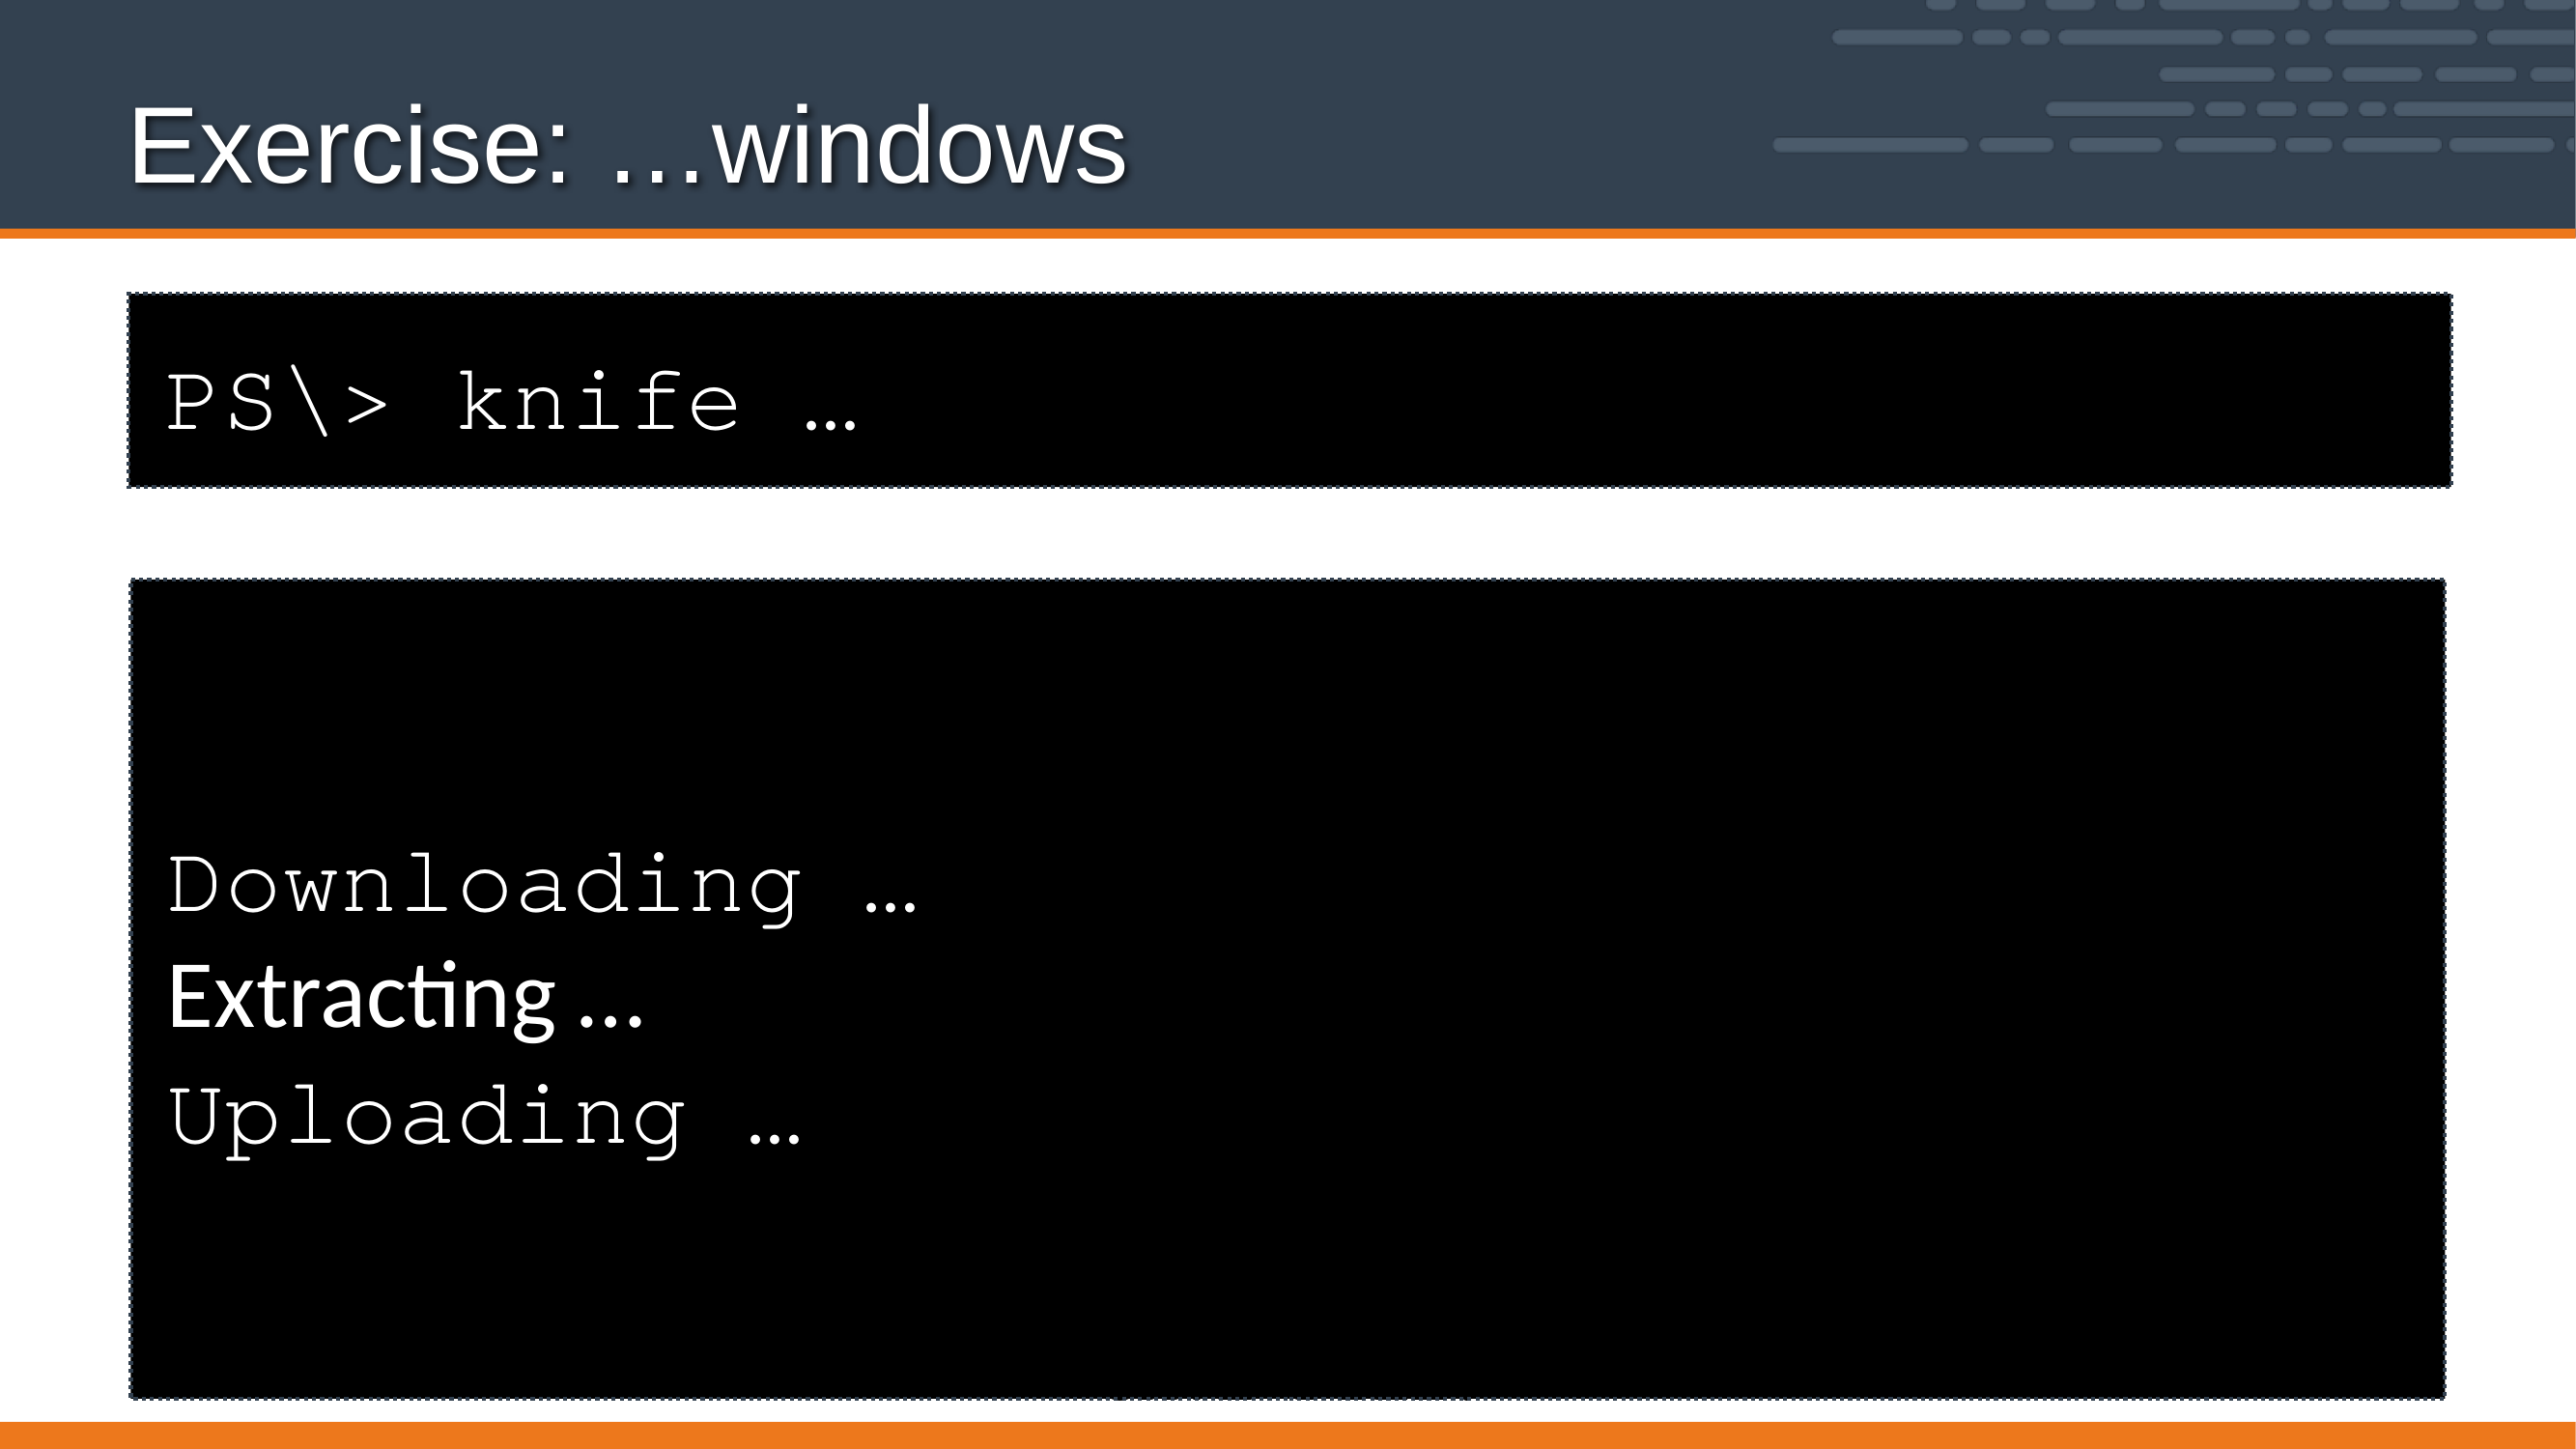

# Exercise: …windows

PS\> knife …

Downloading …
Extracting …
Uploading …
SAVE FILE!